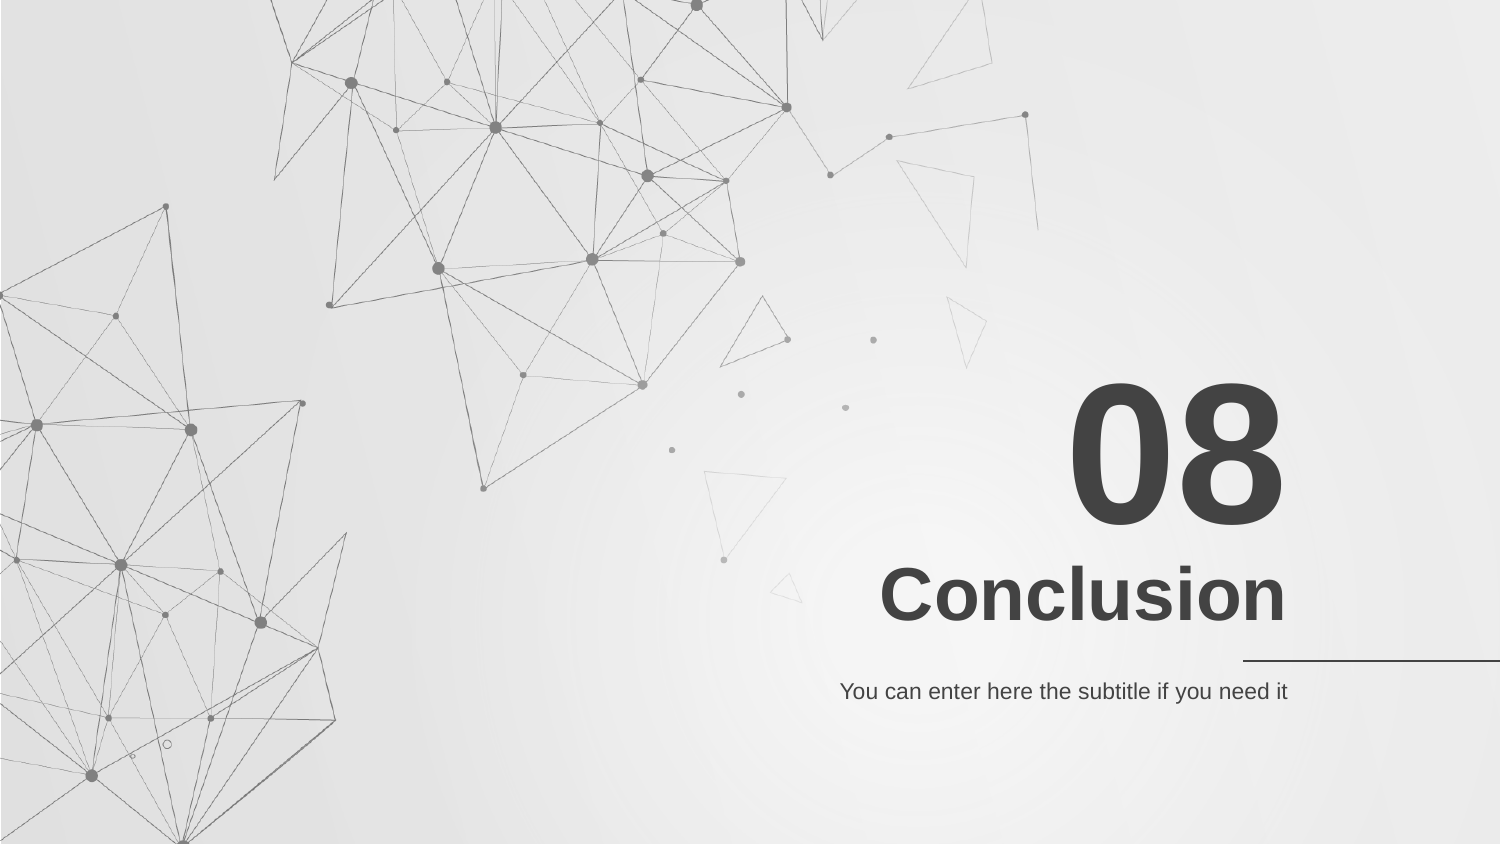

08
# Conclusion
You can enter here the subtitle if you need it